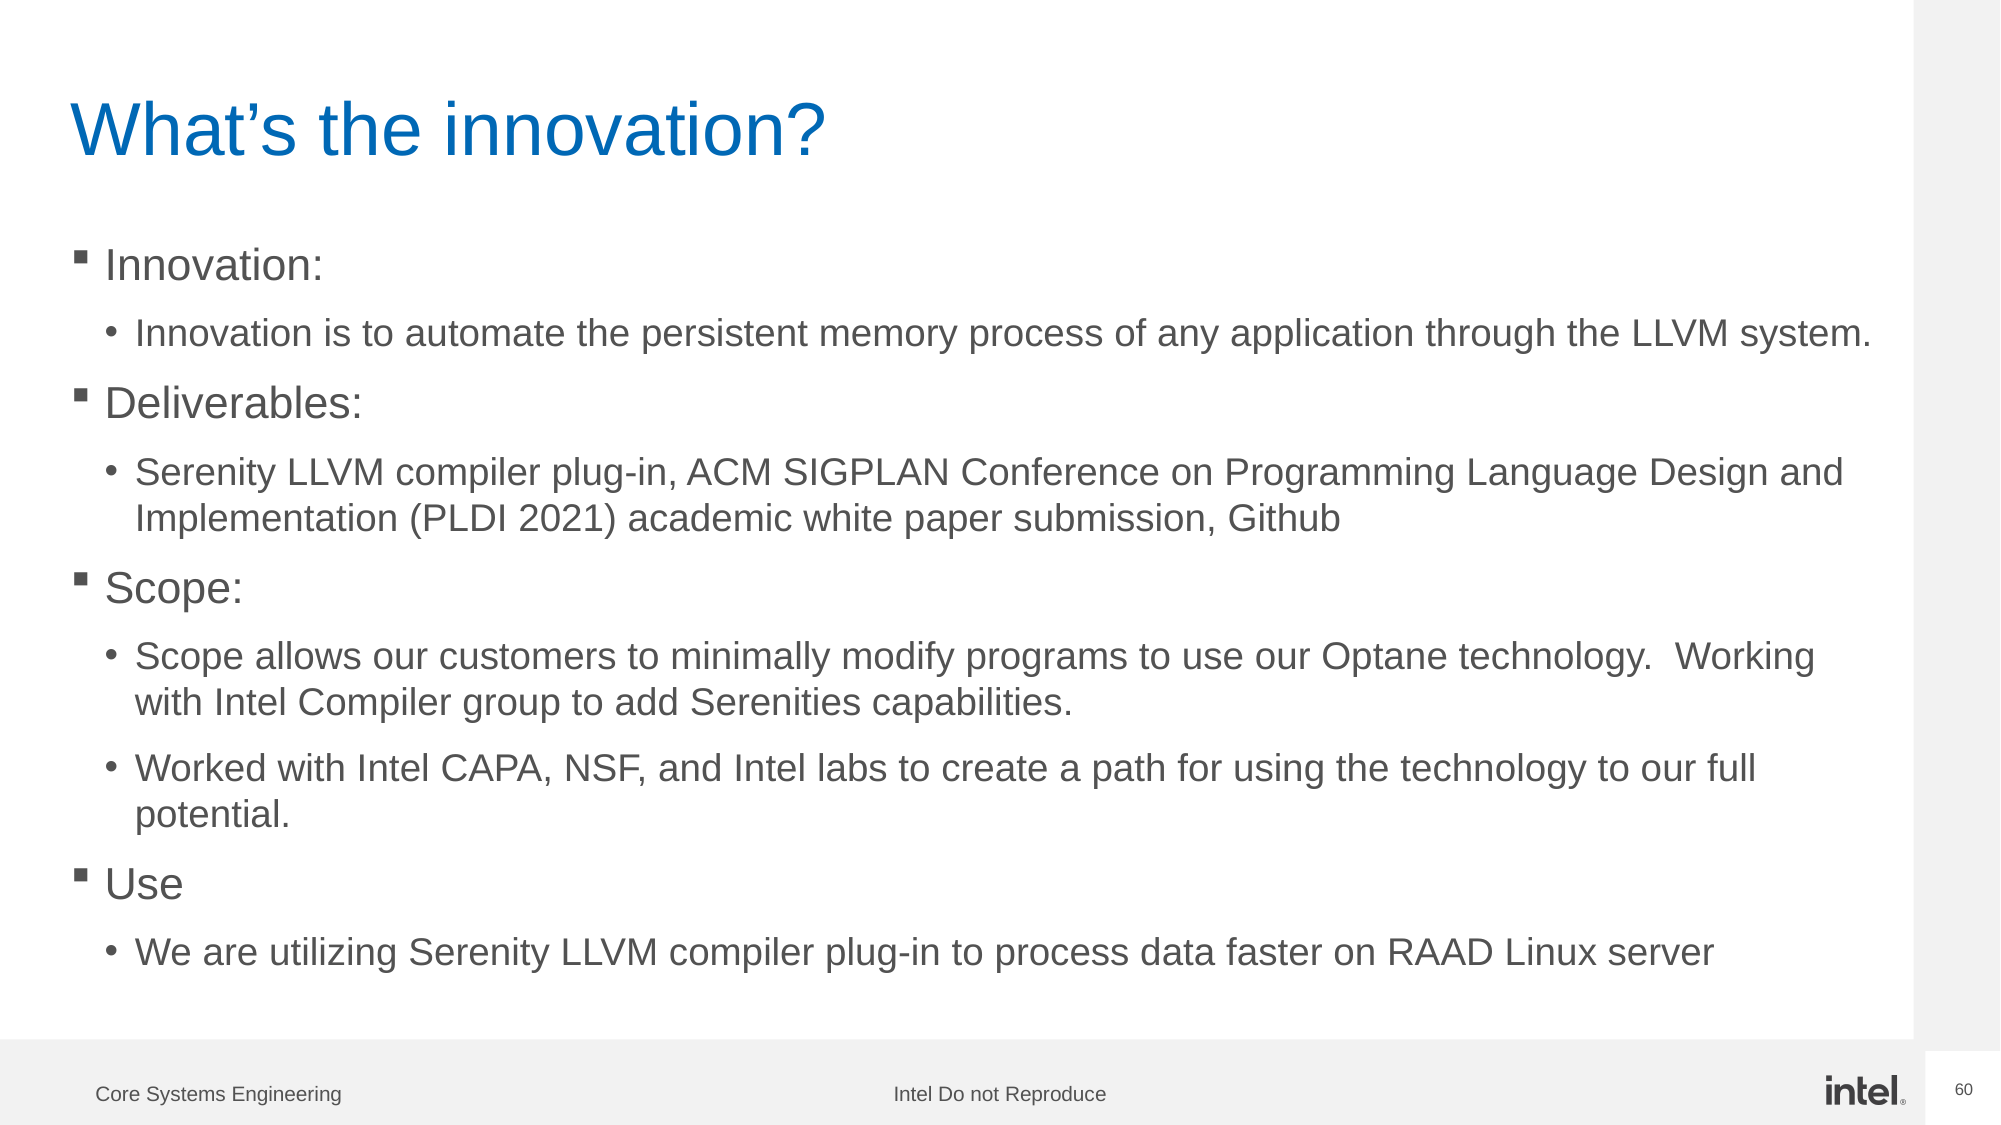

# What’s the innovation?
Innovation:
Innovation is to automate the persistent memory process of any application through the LLVM system.
Deliverables:
Serenity LLVM compiler plug-in, ACM SIGPLAN Conference on Programming Language Design and Implementation (PLDI 2021) academic white paper submission, Github
Scope:
Scope allows our customers to minimally modify programs to use our Optane technology.  Working with Intel Compiler group to add Serenities capabilities.
Worked with Intel CAPA, NSF, and Intel labs to create a path for using the technology to our full potential.
Use
We are utilizing Serenity LLVM compiler plug-in to process data faster on RAAD Linux server